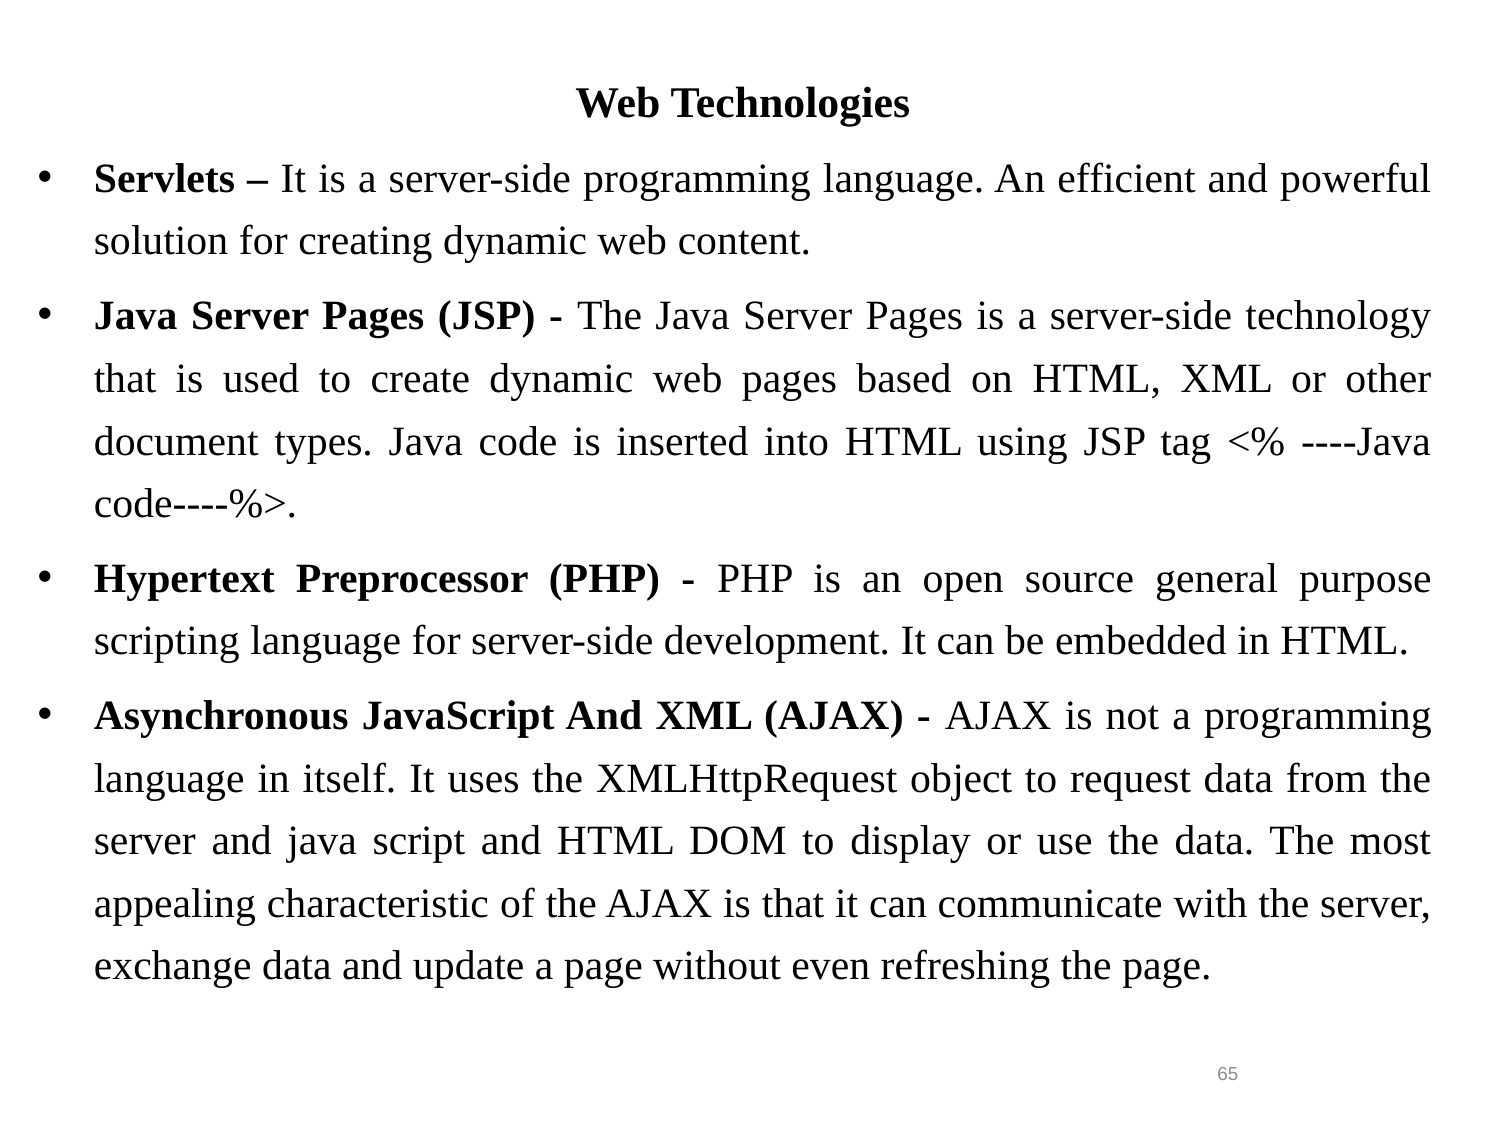

Web Technologies
Servlets – It is a server-side programming language. An efficient and powerful solution for creating dynamic web content.
Java Server Pages (JSP) - The Java Server Pages is a server-side technology that is used to create dynamic web pages based on HTML, XML or other document types. Java code is inserted into HTML using JSP tag <% ----Java code----%>.
Hypertext Preprocessor (PHP) - PHP is an open source general purpose scripting language for server-side development. It can be embedded in HTML.
Asynchronous JavaScript And XML (AJAX) - AJAX is not a programming language in itself. It uses the XMLHttpRequest object to request data from the server and java script and HTML DOM to display or use the data. The most appealing characteristic of the AJAX is that it can communicate with the server, exchange data and update a page without even refreshing the page.

65